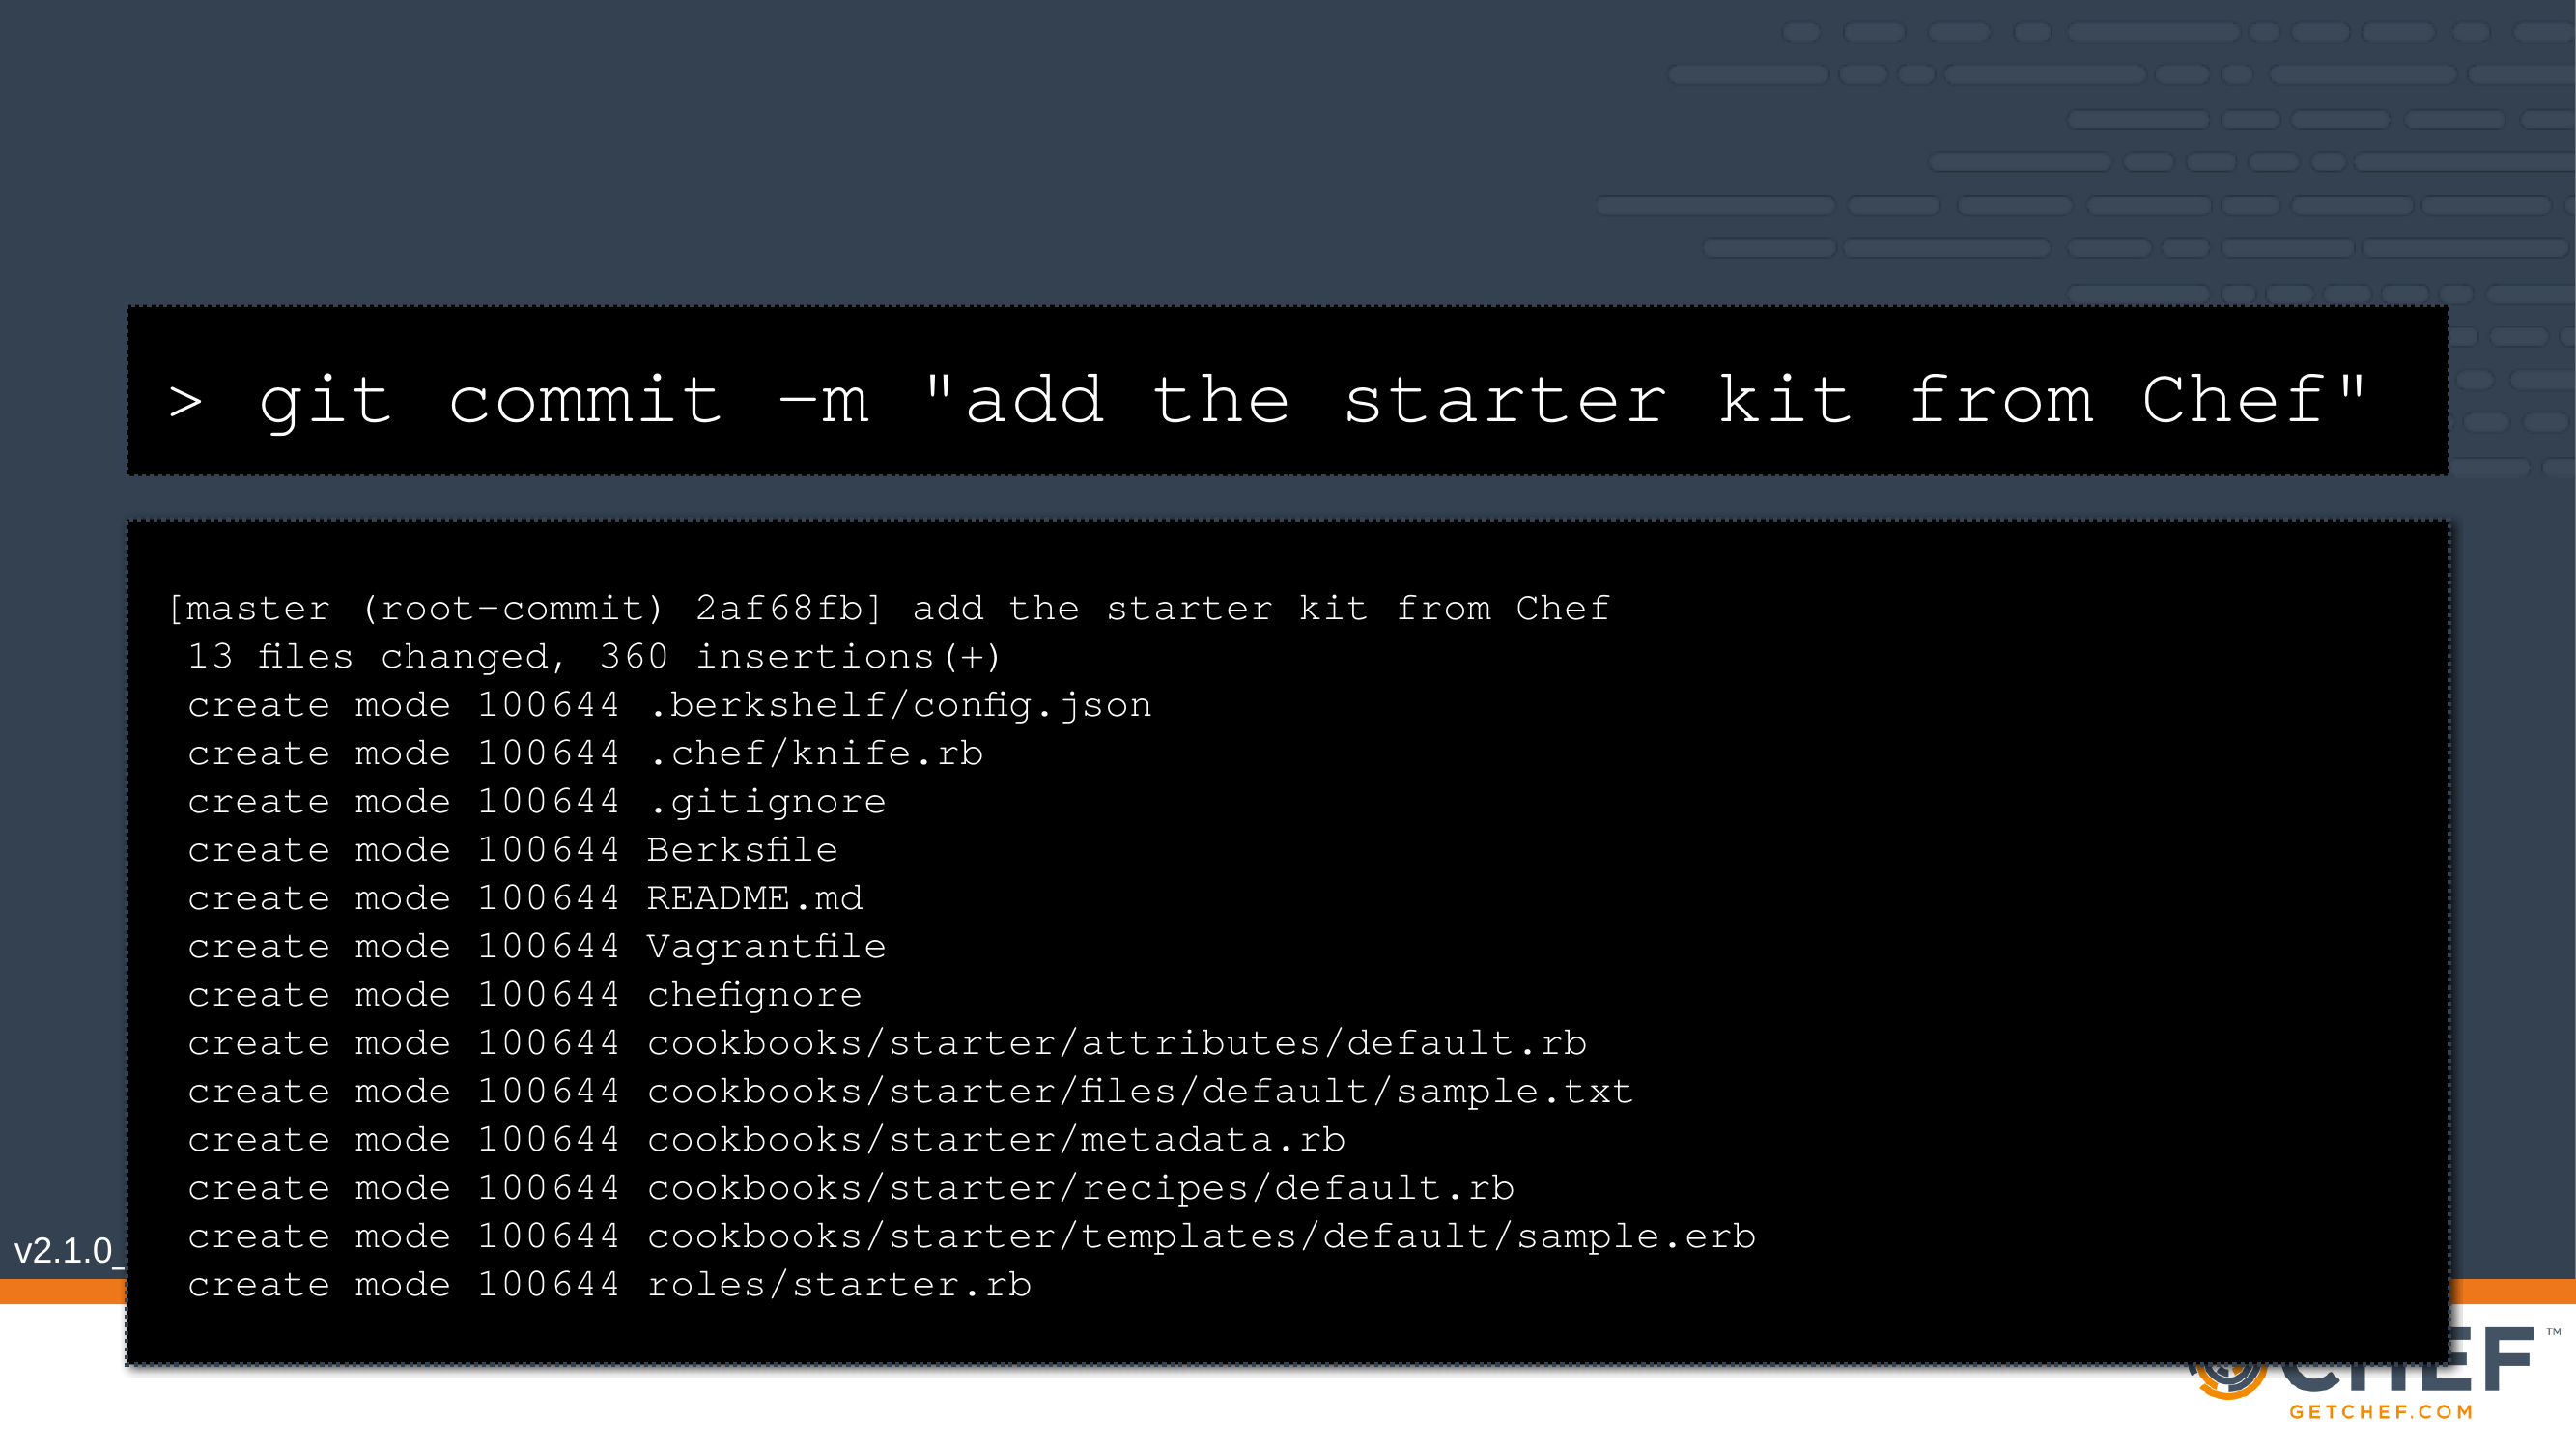

# Add files to git
> git commit -m "add the starter kit from Chef"
[master (root-commit) 2af68fb] add the starter kit from Chef
 13 files changed, 360 insertions(+)
 create mode 100644 .berkshelf/config.json
 create mode 100644 .chef/knife.rb
 create mode 100644 .gitignore
 create mode 100644 Berksfile
 create mode 100644 README.md
 create mode 100644 Vagrantfile
 create mode 100644 chefignore
 create mode 100644 cookbooks/starter/attributes/default.rb
 create mode 100644 cookbooks/starter/files/default/sample.txt
 create mode 100644 cookbooks/starter/metadata.rb
 create mode 100644 cookbooks/starter/recipes/default.rb
 create mode 100644 cookbooks/starter/templates/default/sample.erb
 create mode 100644 roles/starter.rb